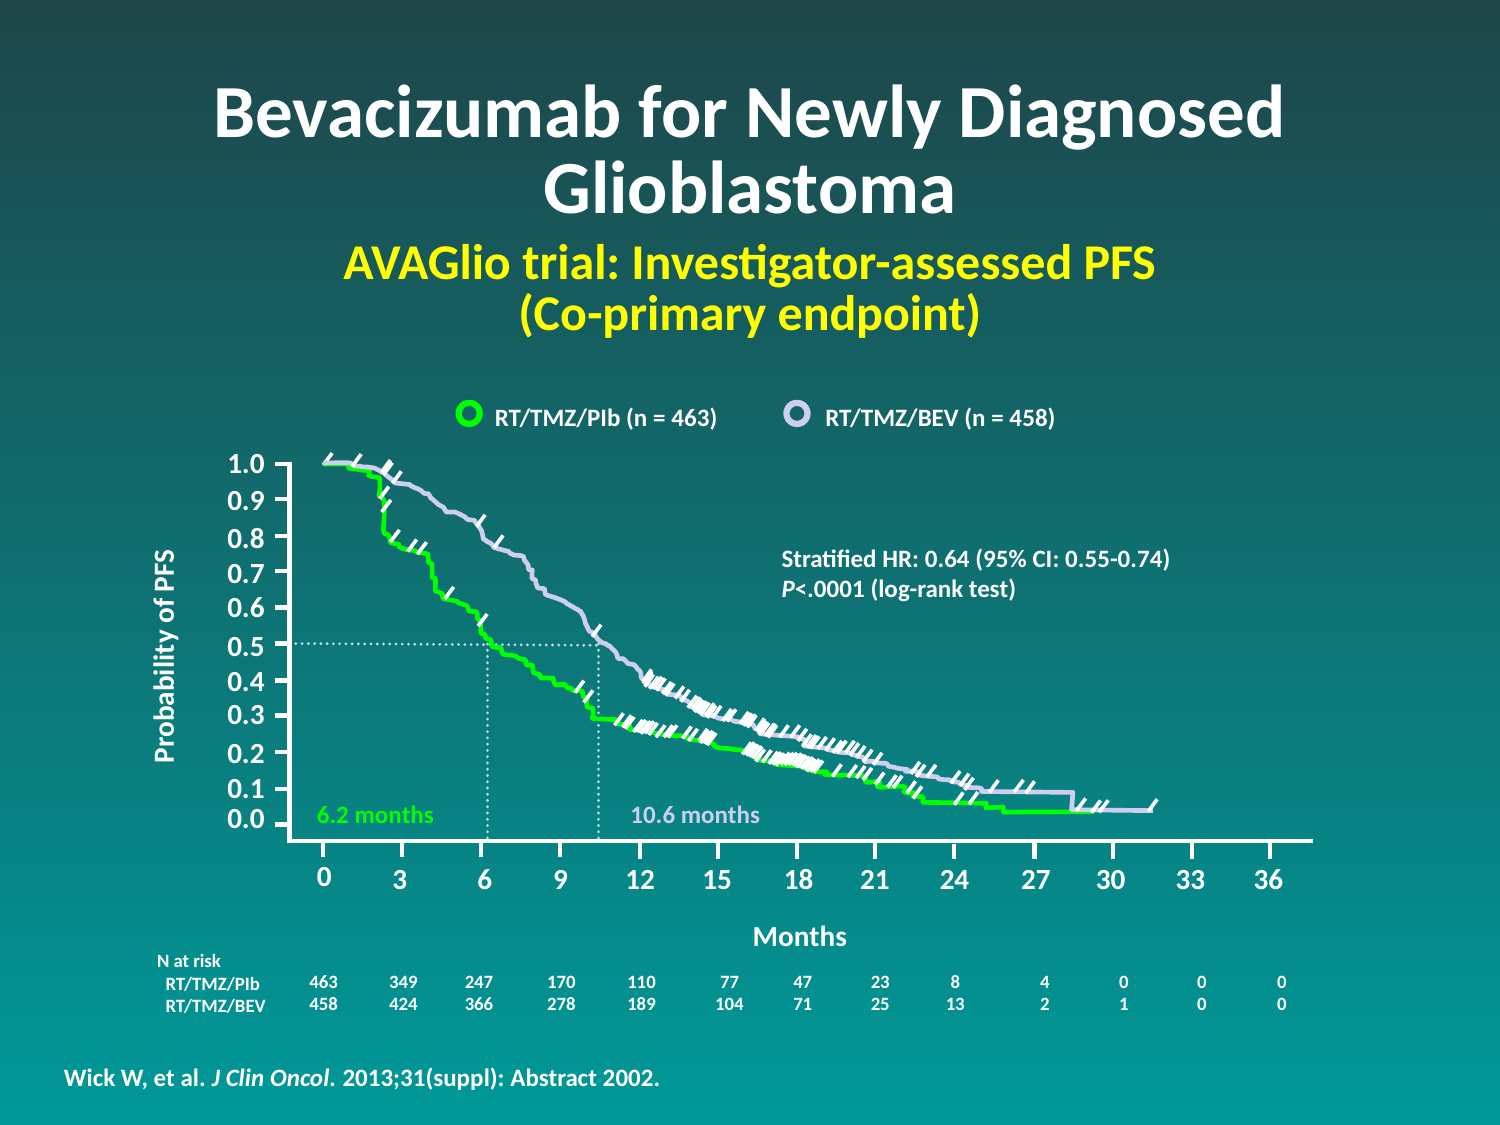

Bevacizumab for Newly Diagnosed Glioblastoma
AVAGlio trial: Investigator-assessed PFS
(Co-primary endpoint)
RT/TMZ/PIb (n = 463)
RT/TMZ/BEV (n = 458)

1.0
0.9
0.8
0.7
0.6
0.5
0.4
0.3
0.2
0.1
0.0

Probability of PFS
Stratified HR: 0.64 (95% CI: 0.55-0.74)
P<.0001 (log-rank test)
6.2 months
10.6 months
0
3
6
9
12
15
18
21
24
27
30
33
36
Months
N at risk
  RT/TMZ/PIb
  RT/TMZ/BEV
463
458
349
424
247
366
170
278
110
189
77
104
47
71
23
25
8
13
4
2
0
1
0
0
0
0
Wick W, et al. J Clin Oncol. 2013;31(suppl): Abstract 2002.